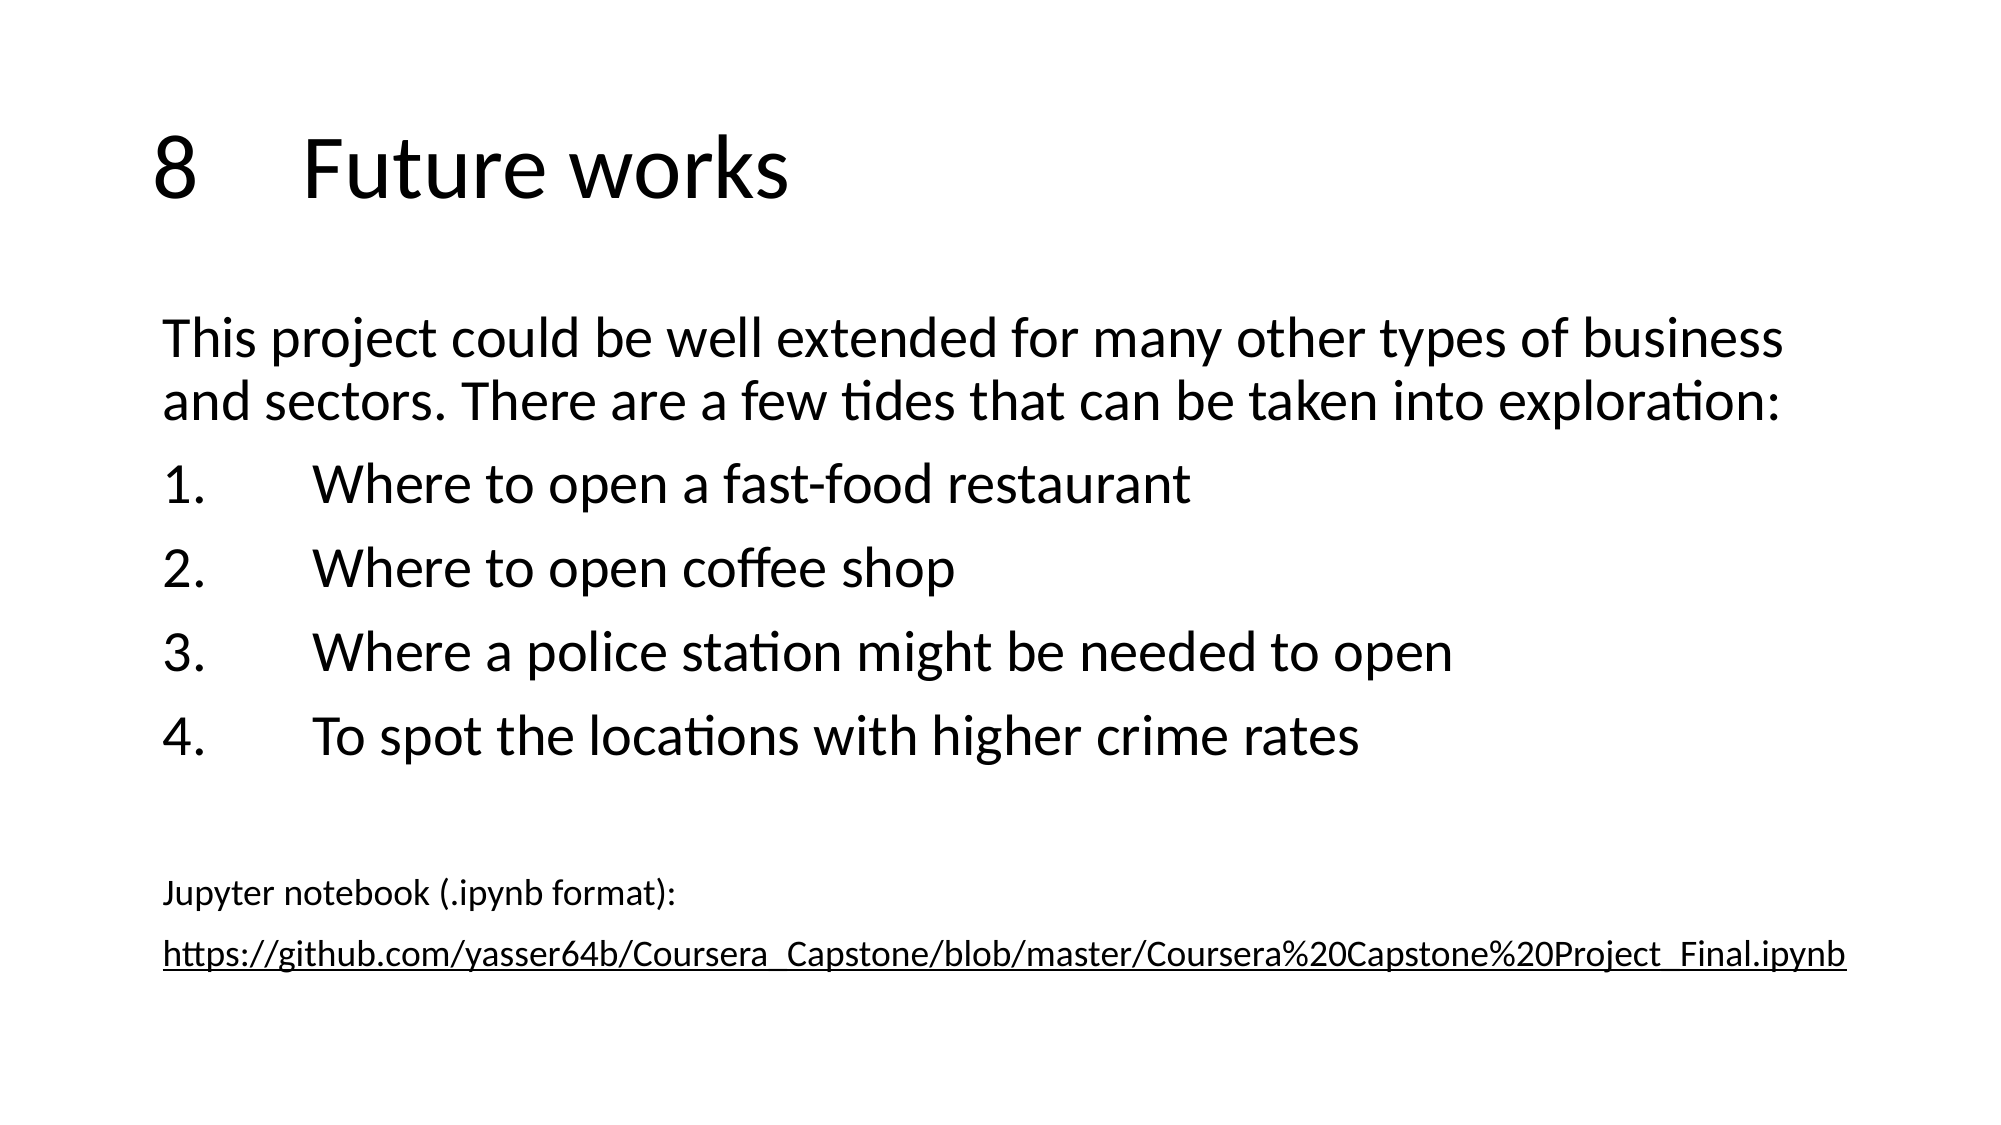

# 8	Future works
This project could be well extended for many other types of business and sectors. There are a few tides that can be taken into exploration:
1.	Where to open a fast-food restaurant
2.	Where to open coffee shop
3.	Where a police station might be needed to open
4.	To spot the locations with higher crime rates

Jupyter notebook (.ipynb format):
https://github.com/yasser64b/Coursera_Capstone/blob/master/Coursera%20Capstone%20Project_Final.ipynb